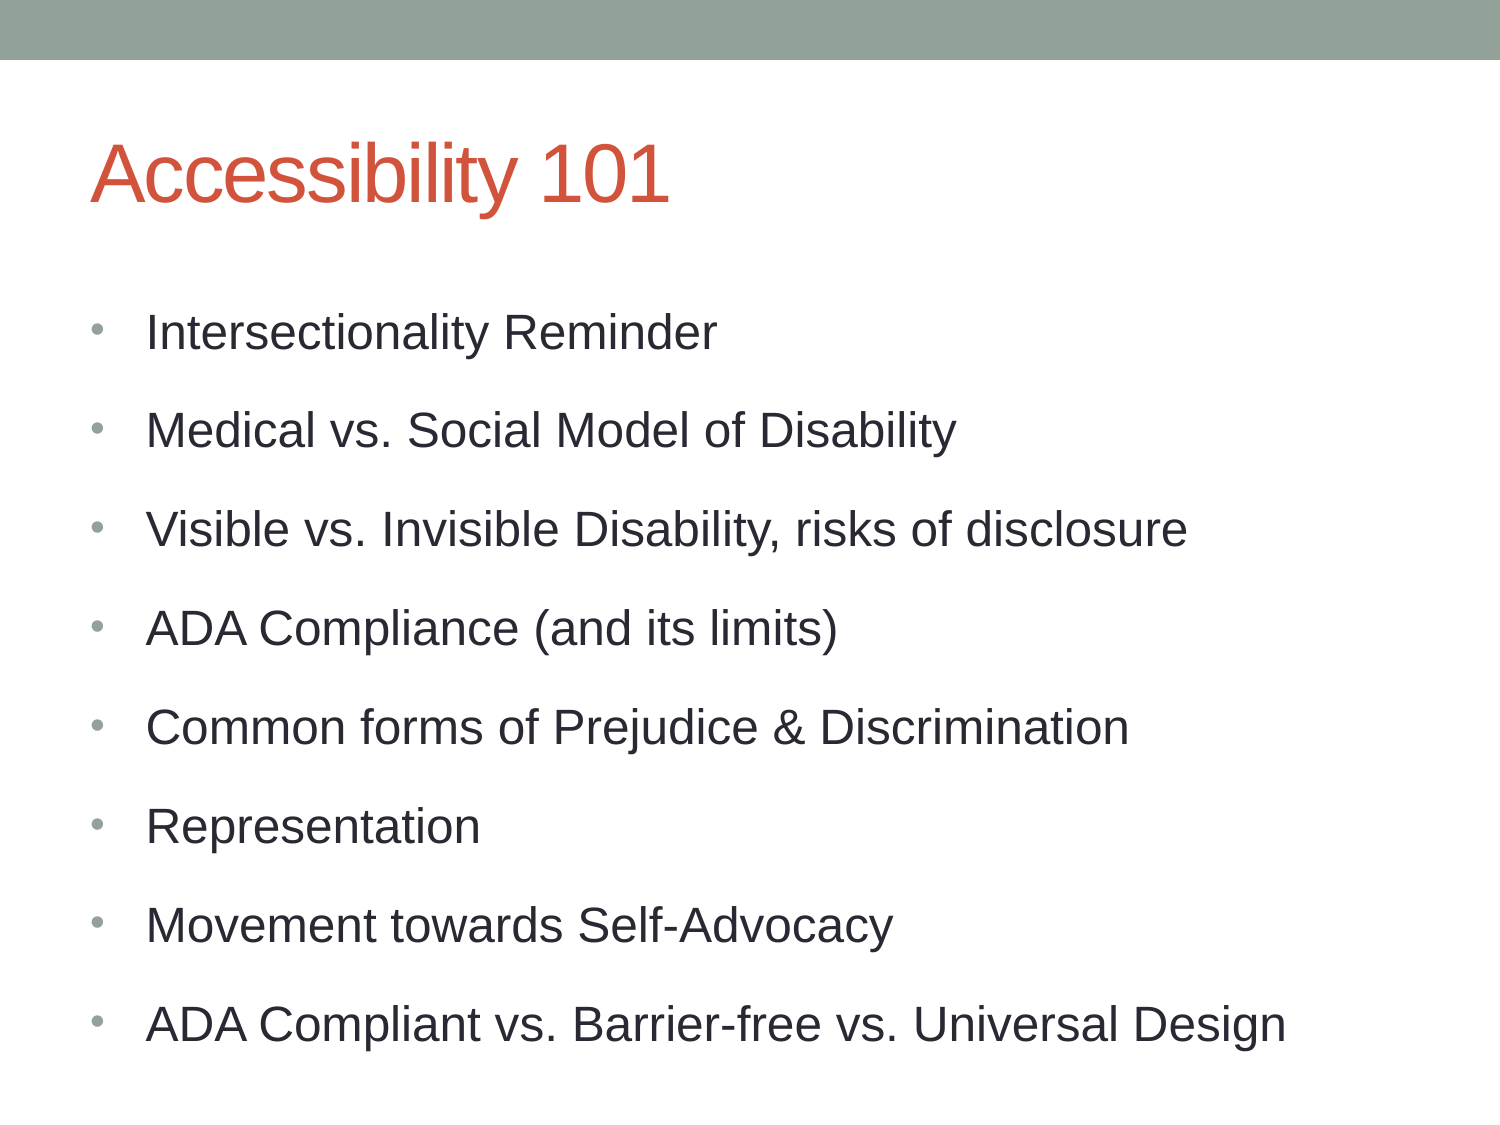

# Accessibility 101
Intersectionality Reminder
Medical vs. Social Model of Disability
Visible vs. Invisible Disability, risks of disclosure
ADA Compliance (and its limits)
Common forms of Prejudice & Discrimination
Representation
Movement towards Self-Advocacy
ADA Compliant vs. Barrier-free vs. Universal Design